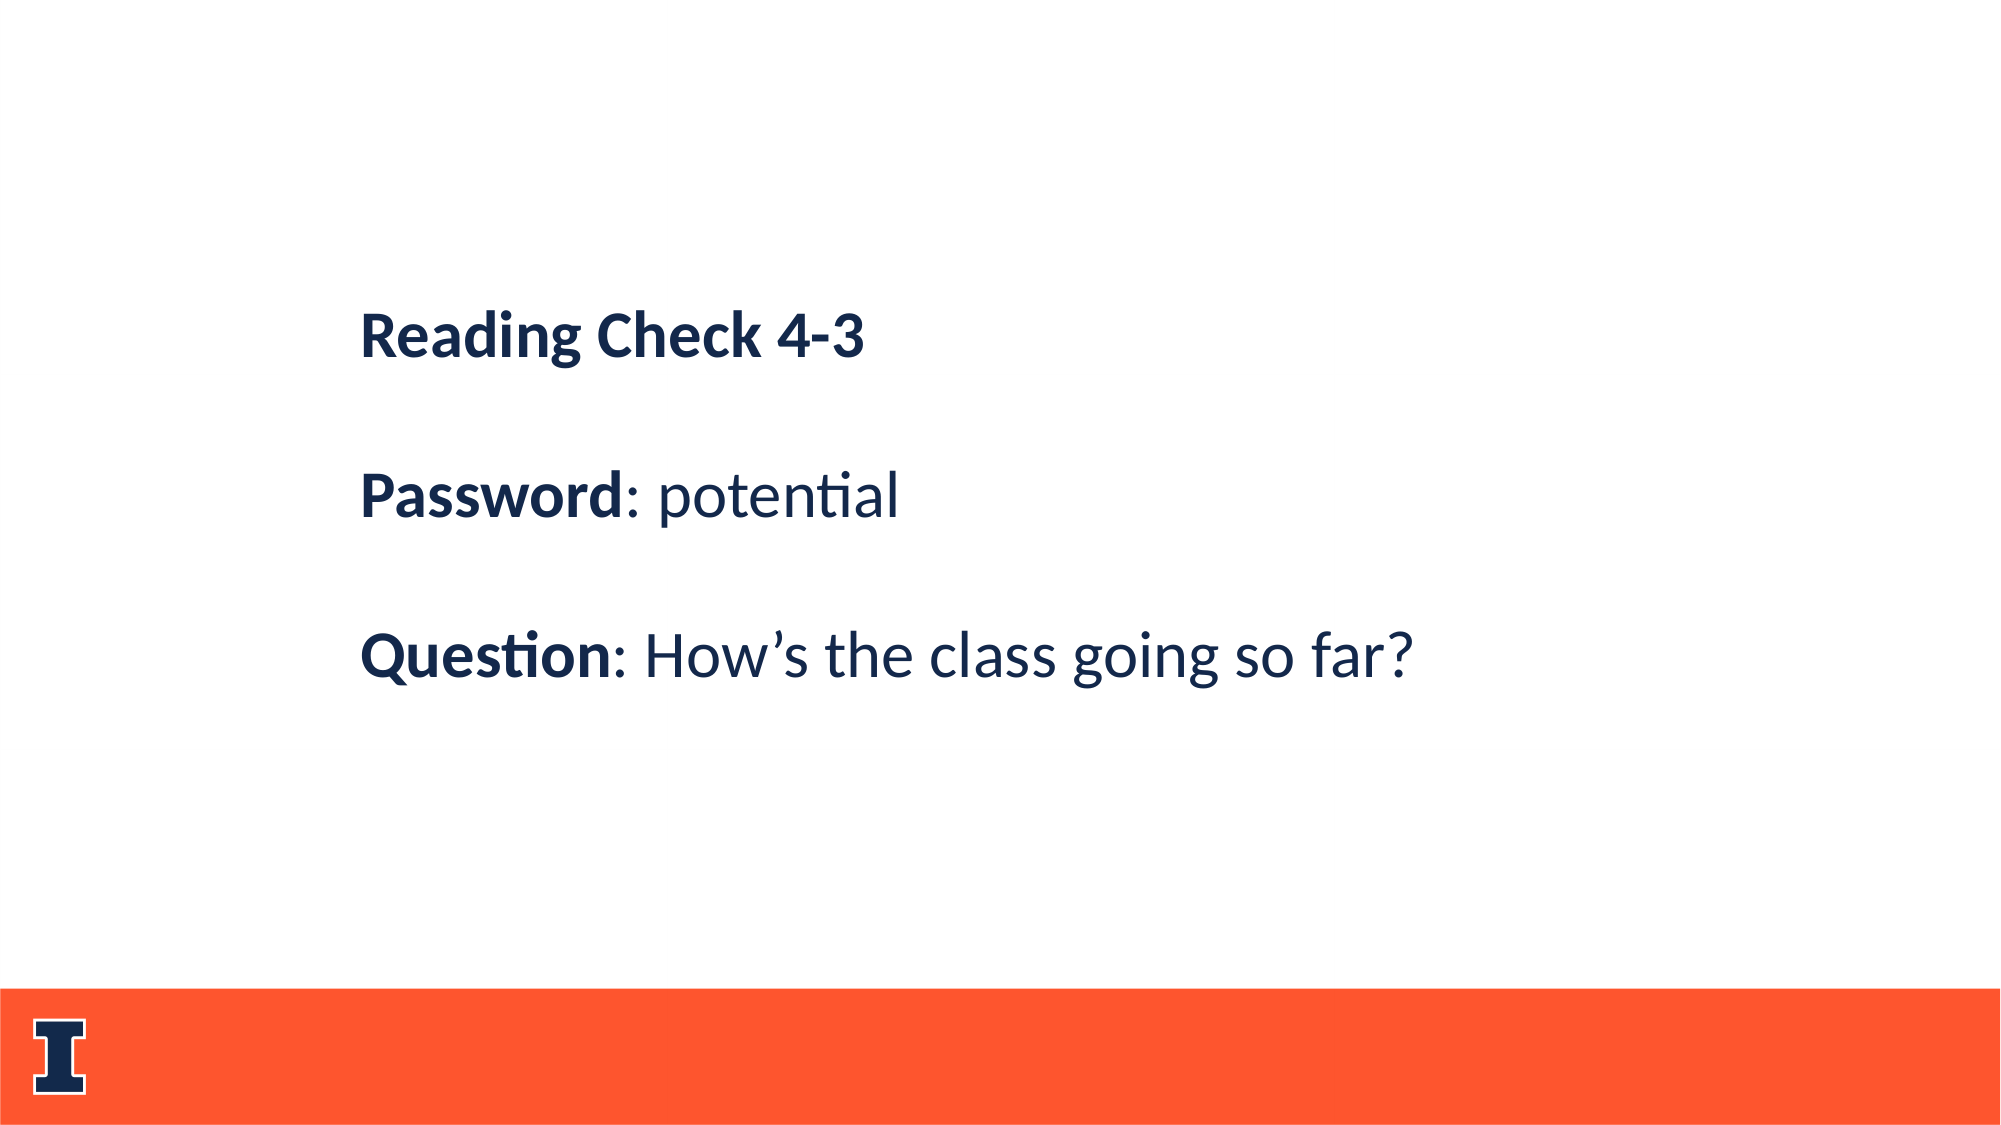

Reading Check 4-3

Password: potential

Question: How’s the class going so far?